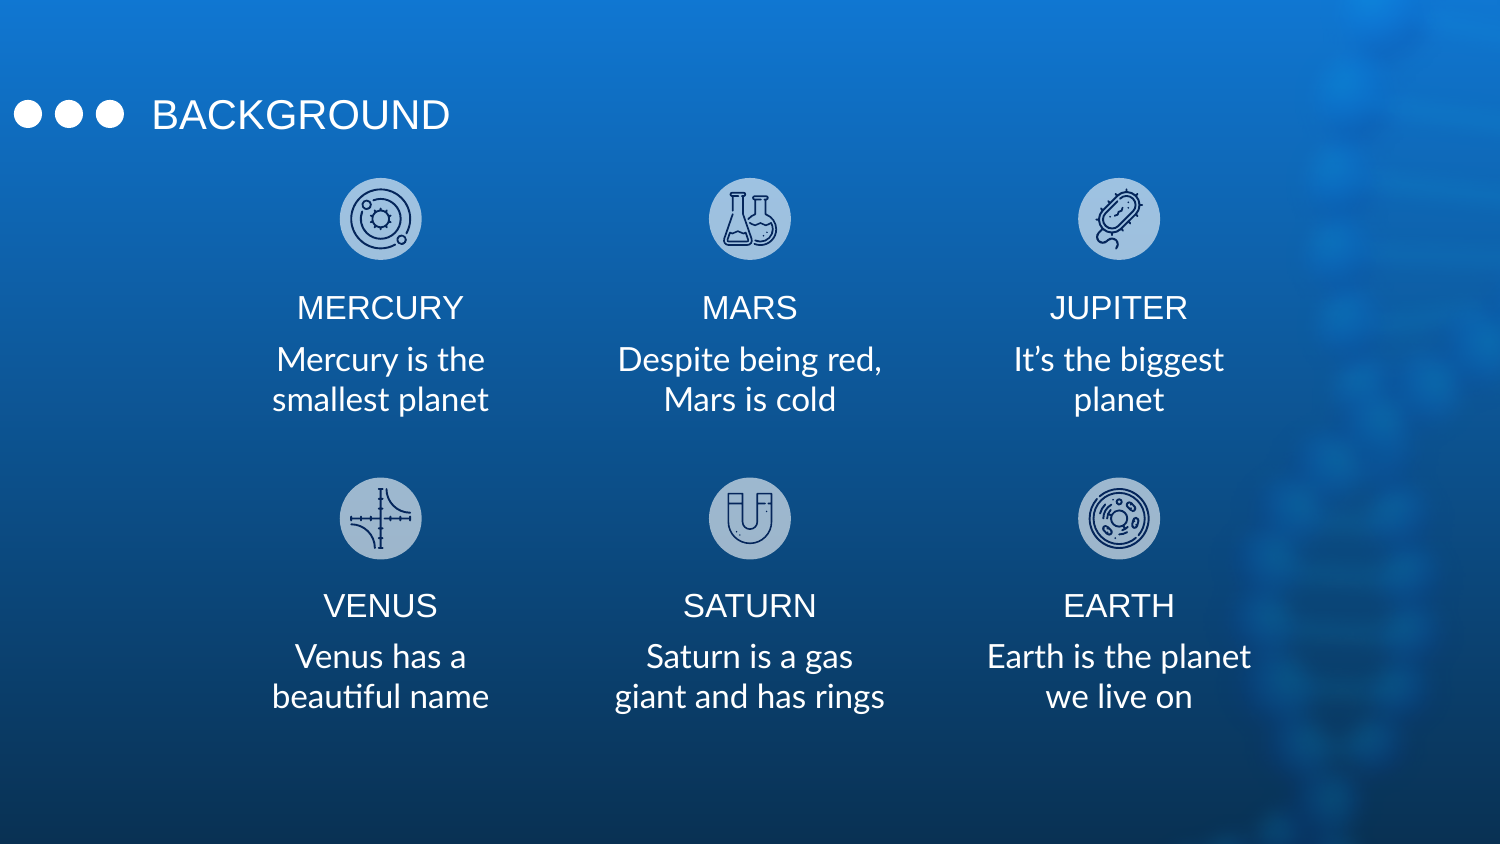

# BACKGROUND

MERCURY
MARS
JUPITER
Mercury is the smallest planet
Despite being red, Mars is cold
It’s the biggest planet

VENUS
SATURN
EARTH
Venus has a beautiful name
Saturn is a gas giant and has rings

Earth is the planet we live on